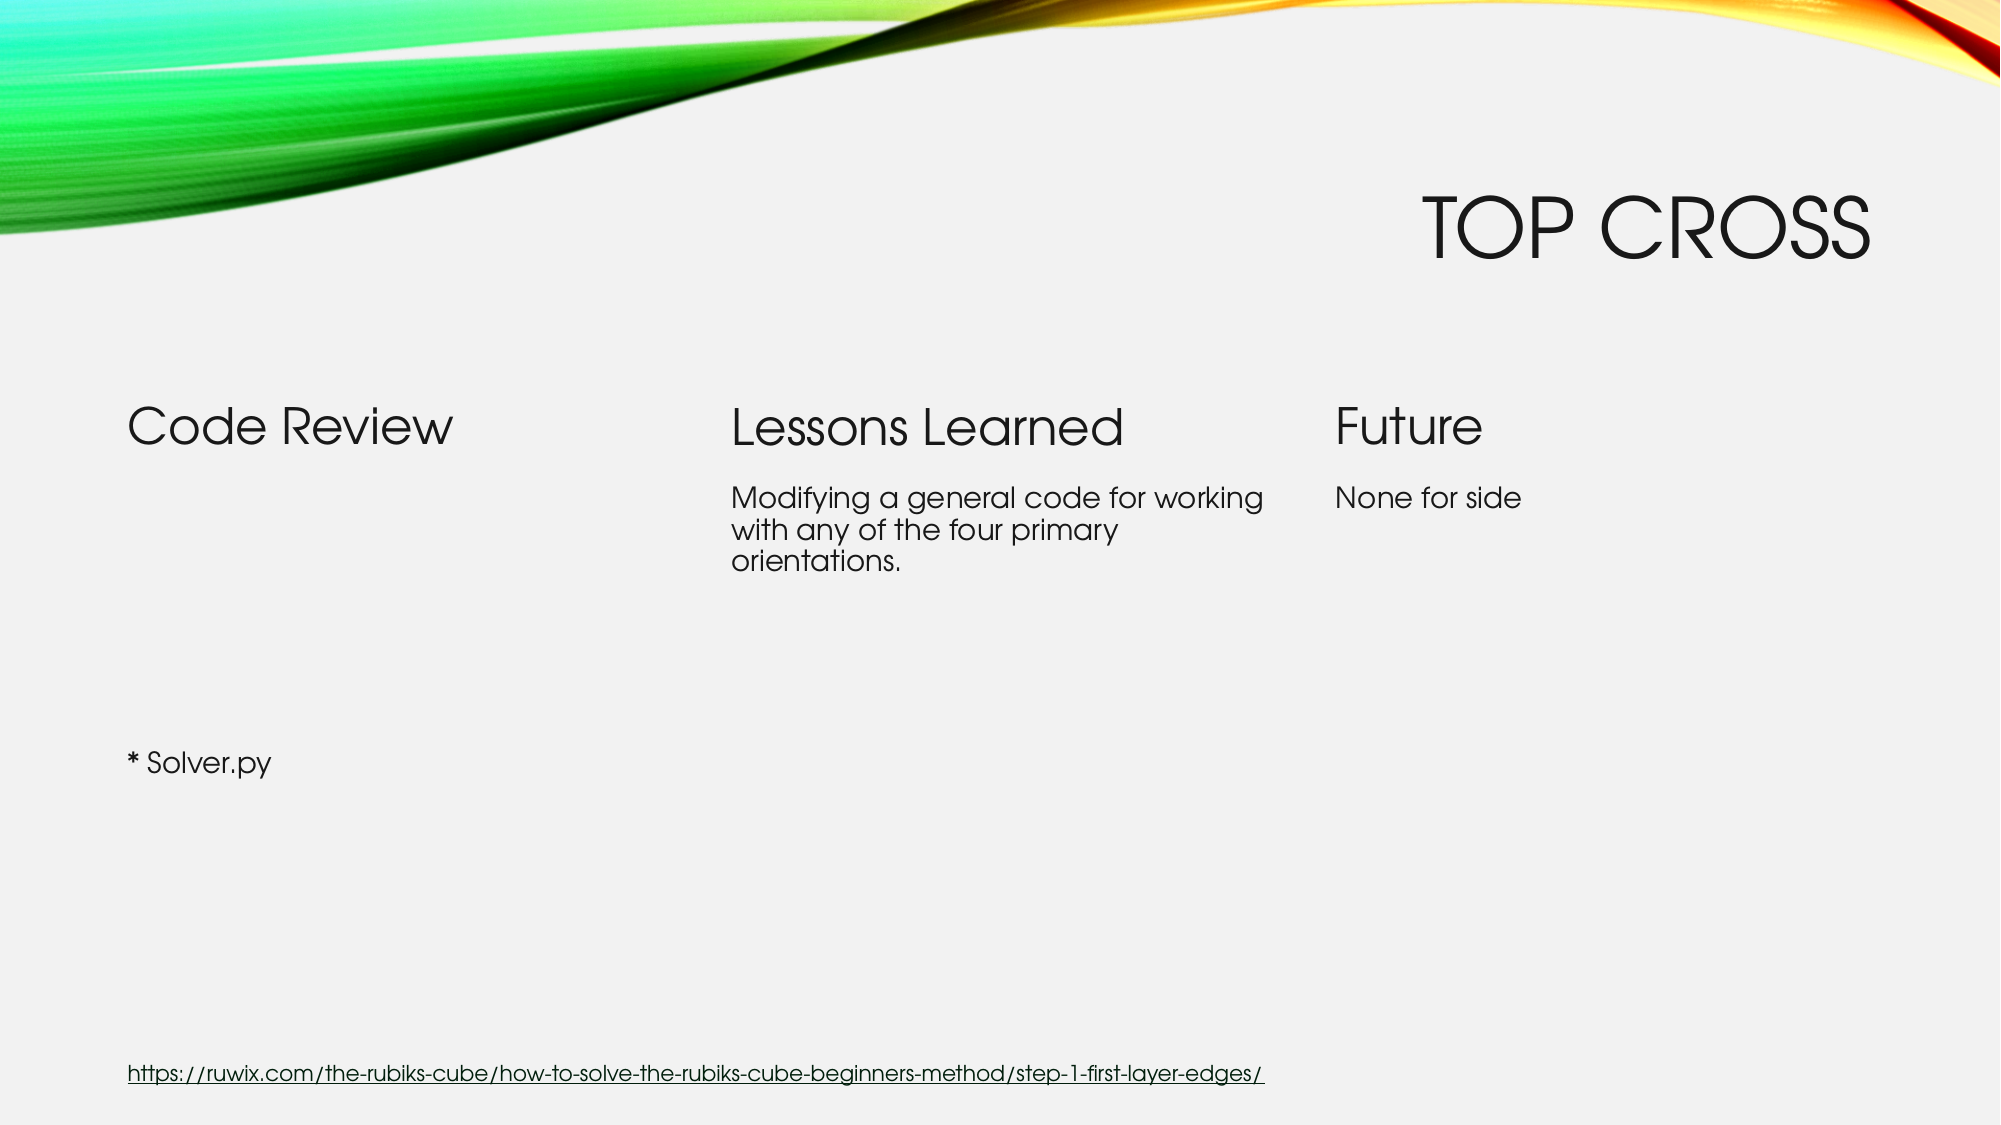

# Top cross
Future
Lessons Learned
Code Review
Modifying a general code for working with any of the four primary orientations.

* Solver.py
None for side
https://ruwix.com/the-rubiks-cube/how-to-solve-the-rubiks-cube-beginners-method/step-1-first-layer-edges/